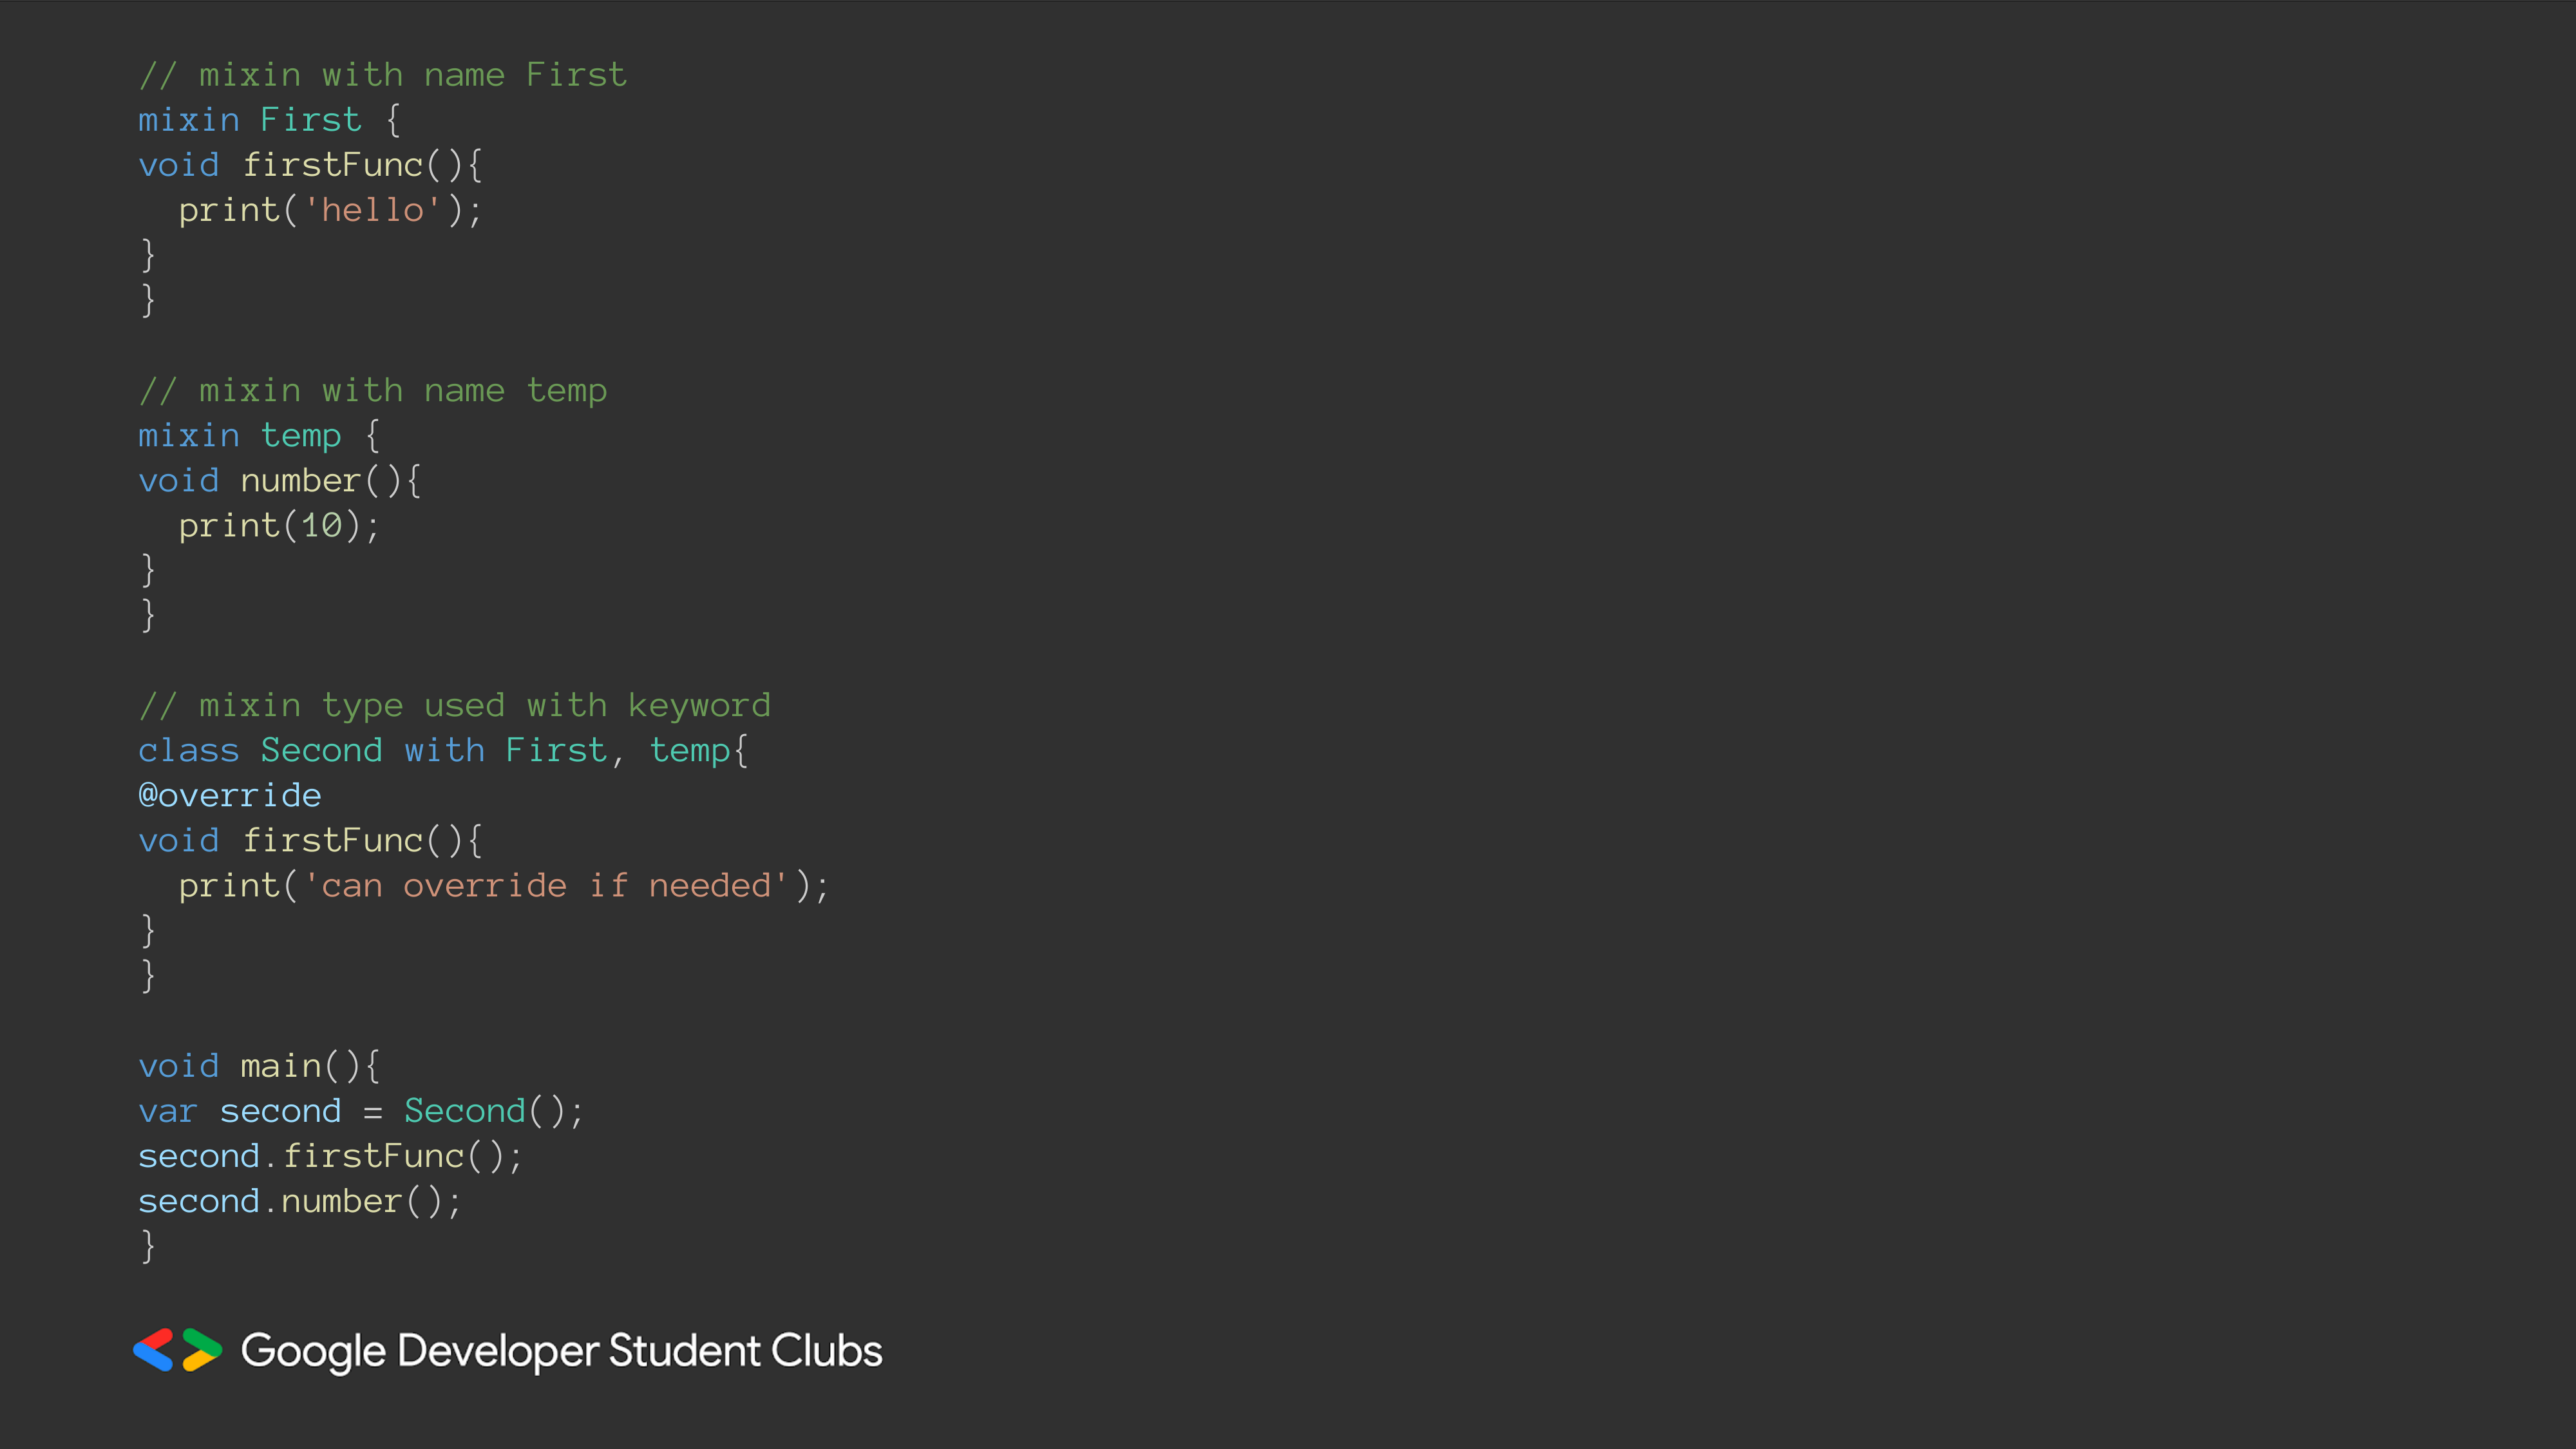

// mixin with name First
mixin First {
void firstFunc(){
  print('hello');
}
}
// mixin with name temp
mixin temp {
void number(){
  print(10);
}
}
// mixin type used with keyword
class Second with First, temp{
@override
void firstFunc(){
  print('can override if needed');
}
}
void main(){
var second = Second();
second.firstFunc();
second.number();
}